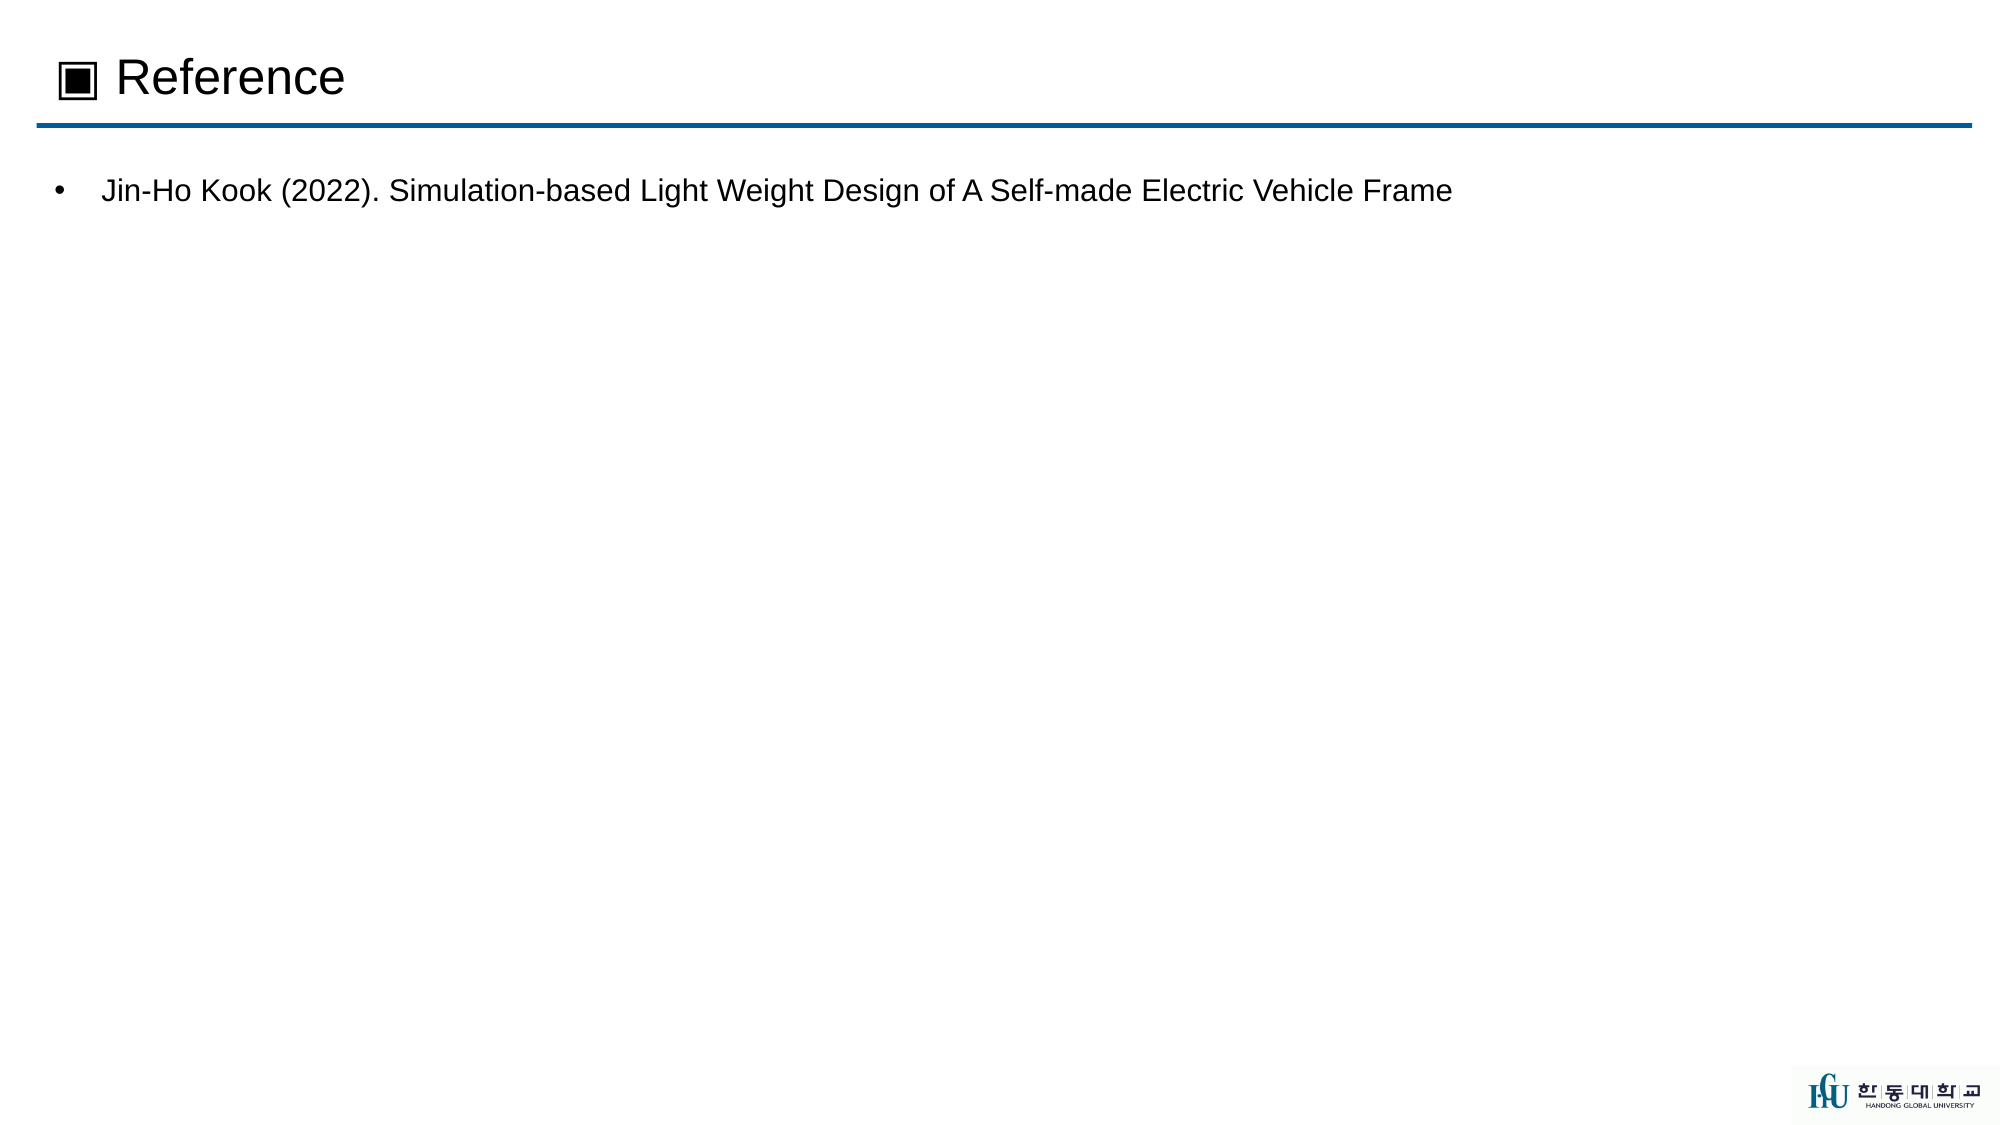

▣ Reference
Jin-Ho Kook (2022). Simulation-based Light Weight Design of A Self-made Electric Vehicle Frame